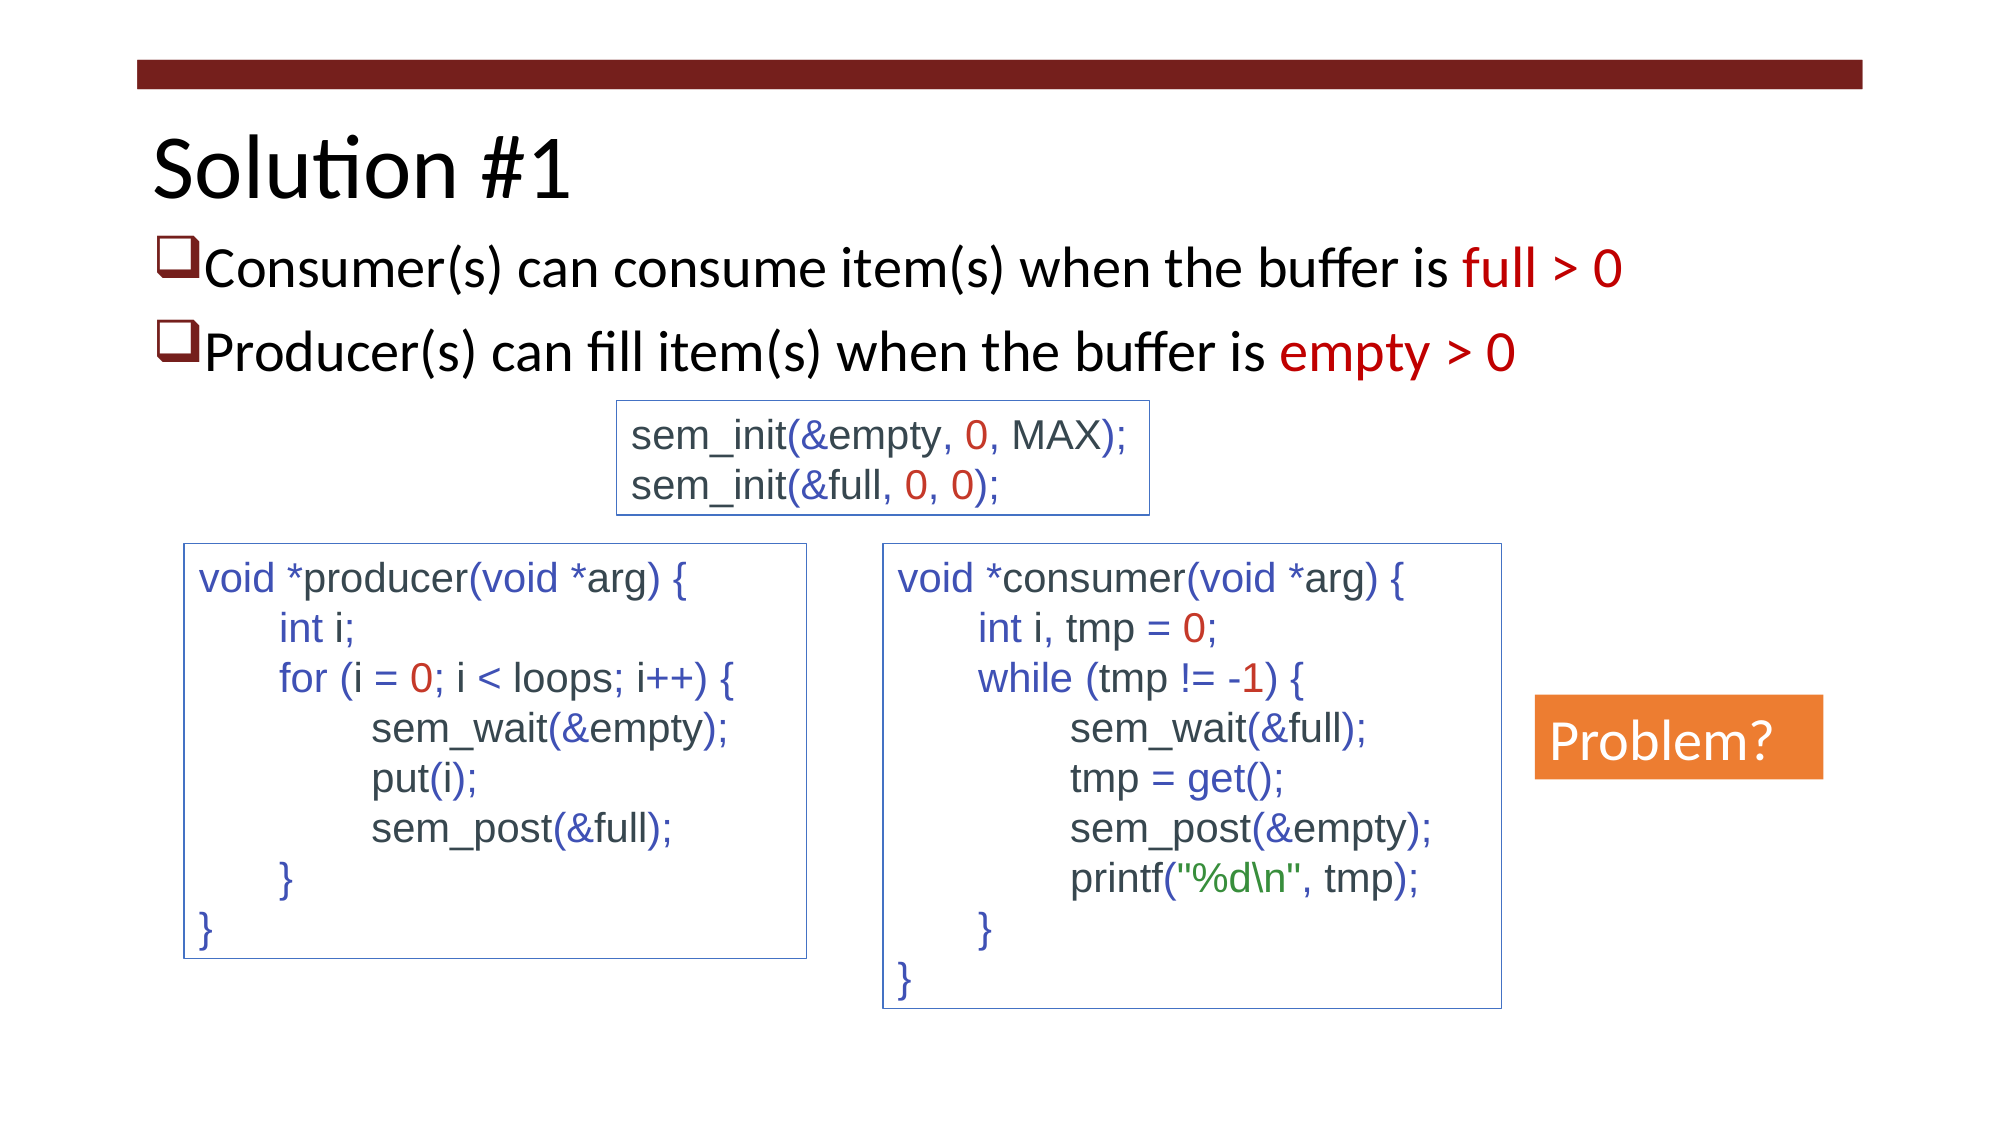

# Solution #1
Consumer(s) can consume item(s) when the buffer is full > 0
Producer(s) can fill item(s) when the buffer is empty > 0

sem_init(&empty, 0, MAX);
sem_init(&full, 0, 0);
void *producer(void *arg) {
       int i;
       for (i = 0; i < loops; i++) {
               sem_wait(&empty);
               put(i);
               sem_post(&full);
       }
}
void *consumer(void *arg) {
       int i, tmp = 0;
       while (tmp != -1) {
               sem_wait(&full);
               tmp = get();
               sem_post(&empty);
               printf("%d\n", tmp);
       }
}
Problem?